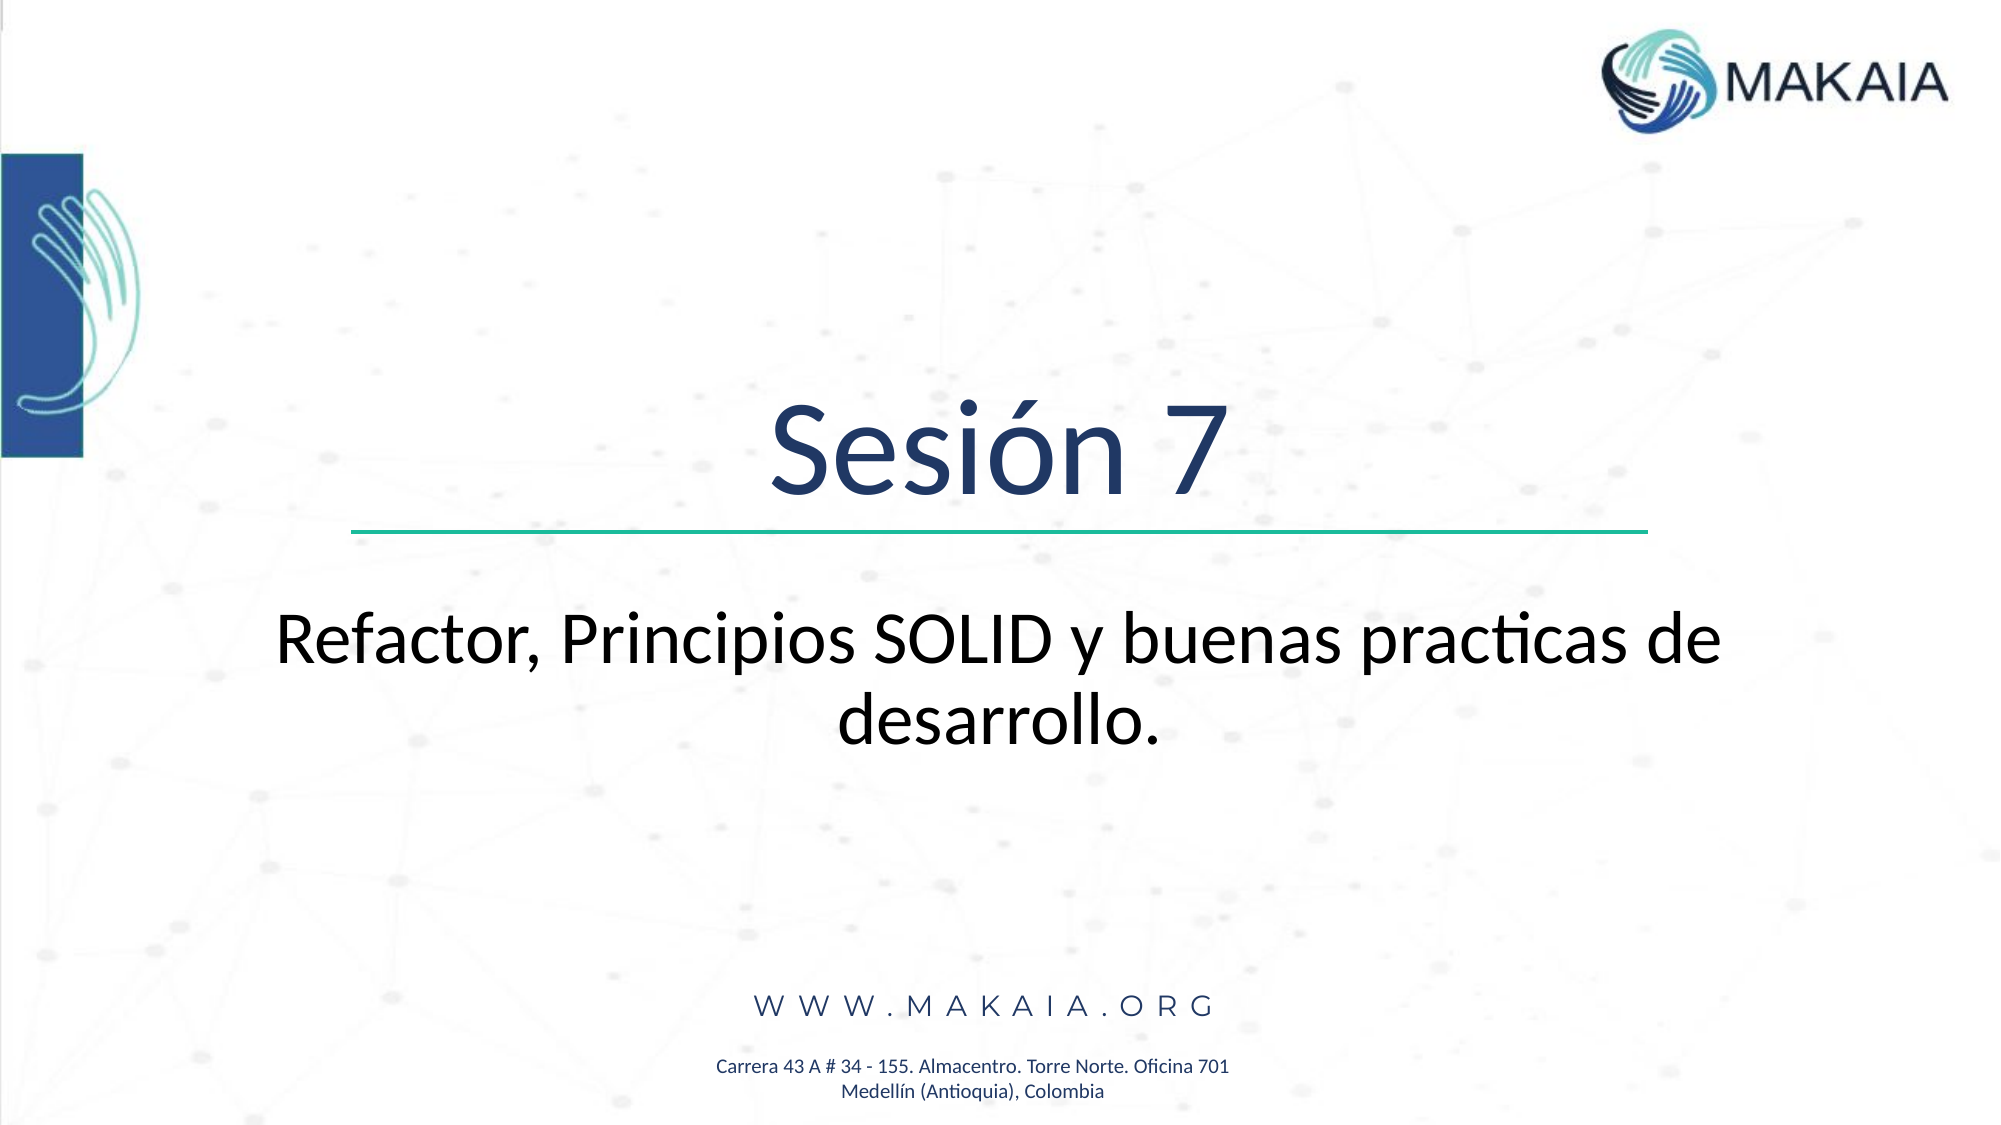

Sesión 7
Refactor, Principios SOLID y buenas practicas de desarrollo.
WWW.MAKAIA.ORG
Carrera 43 A # 34 - 155. Almacentro. Torre Norte. Oficina 701
Medellín (Antioquia), Colombia